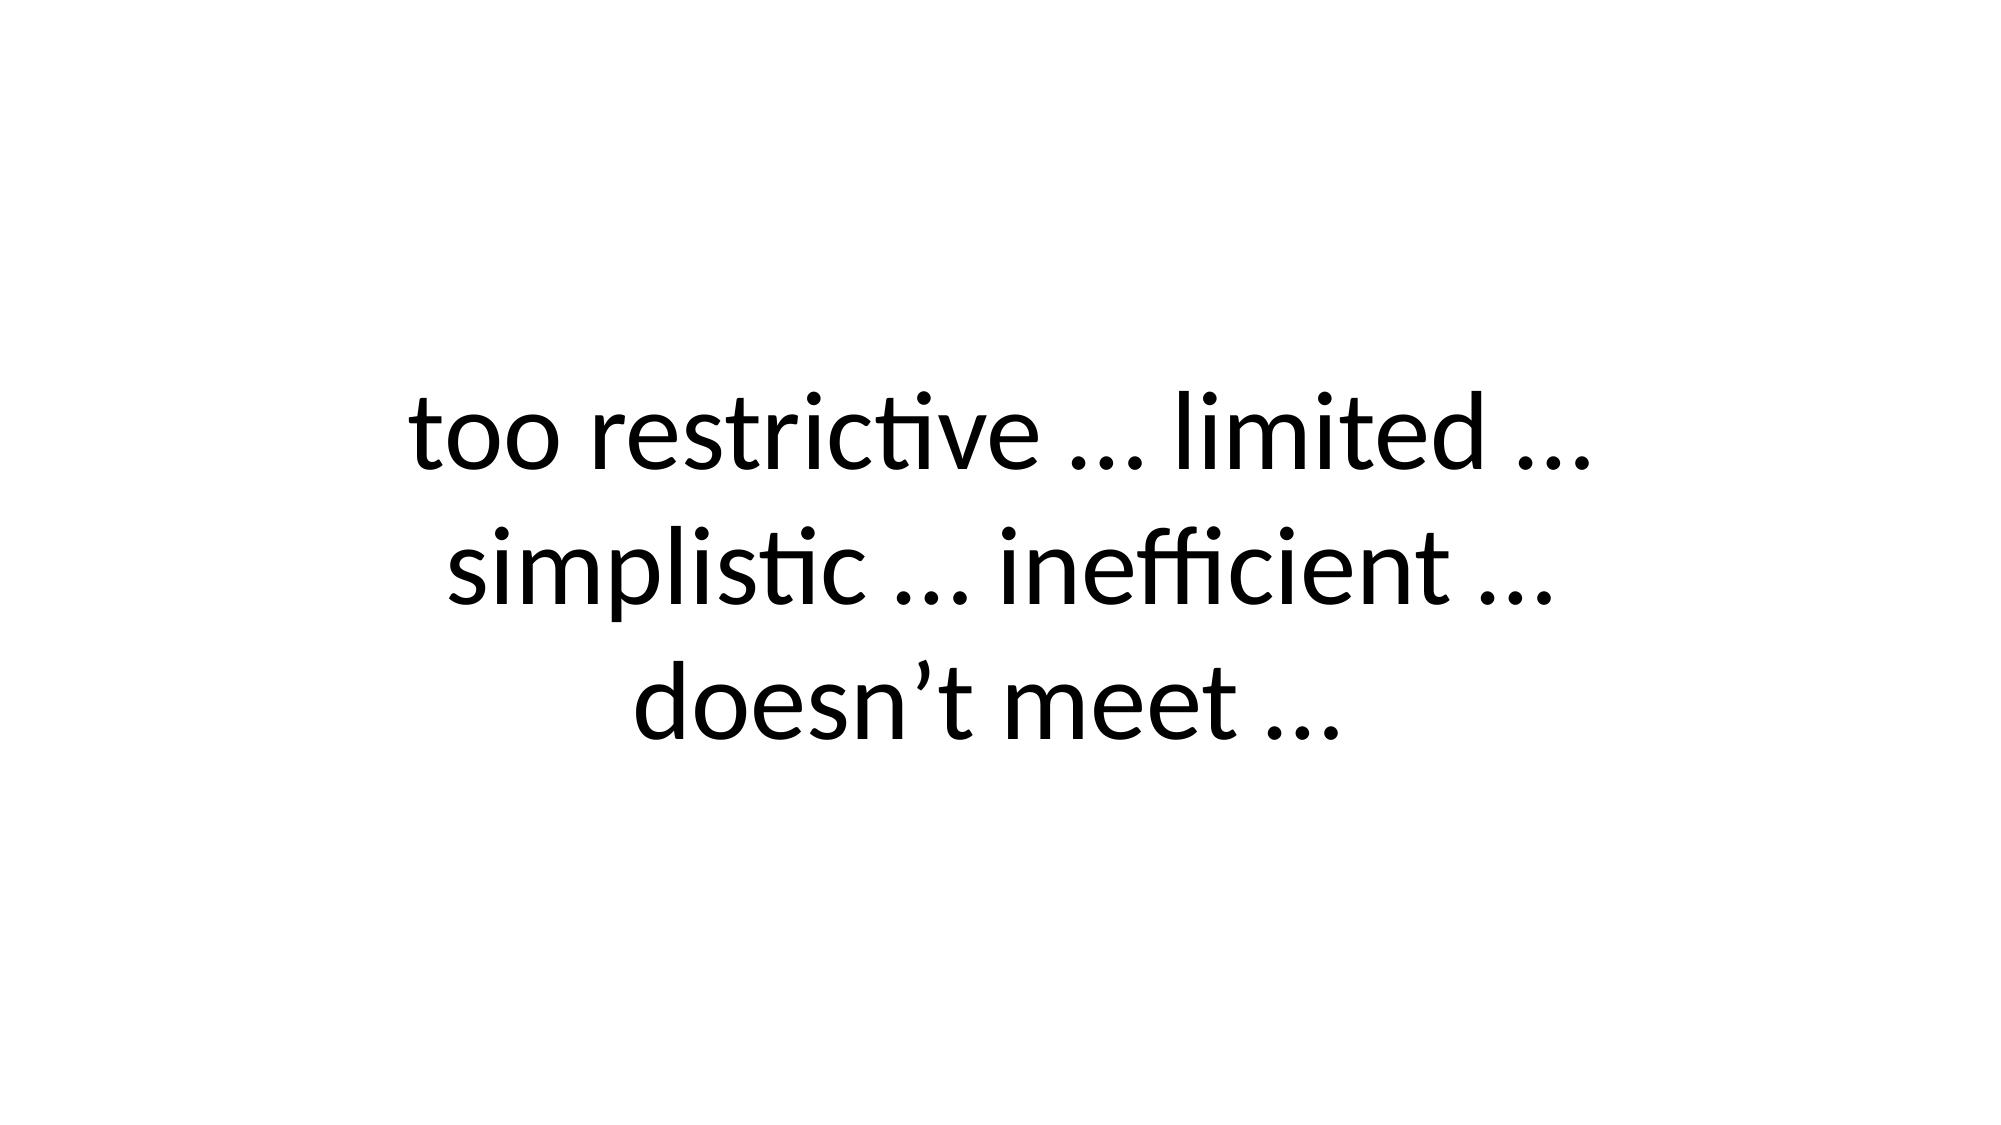

too restrictive … limited … simplistic … inefficient … doesn’t meet …